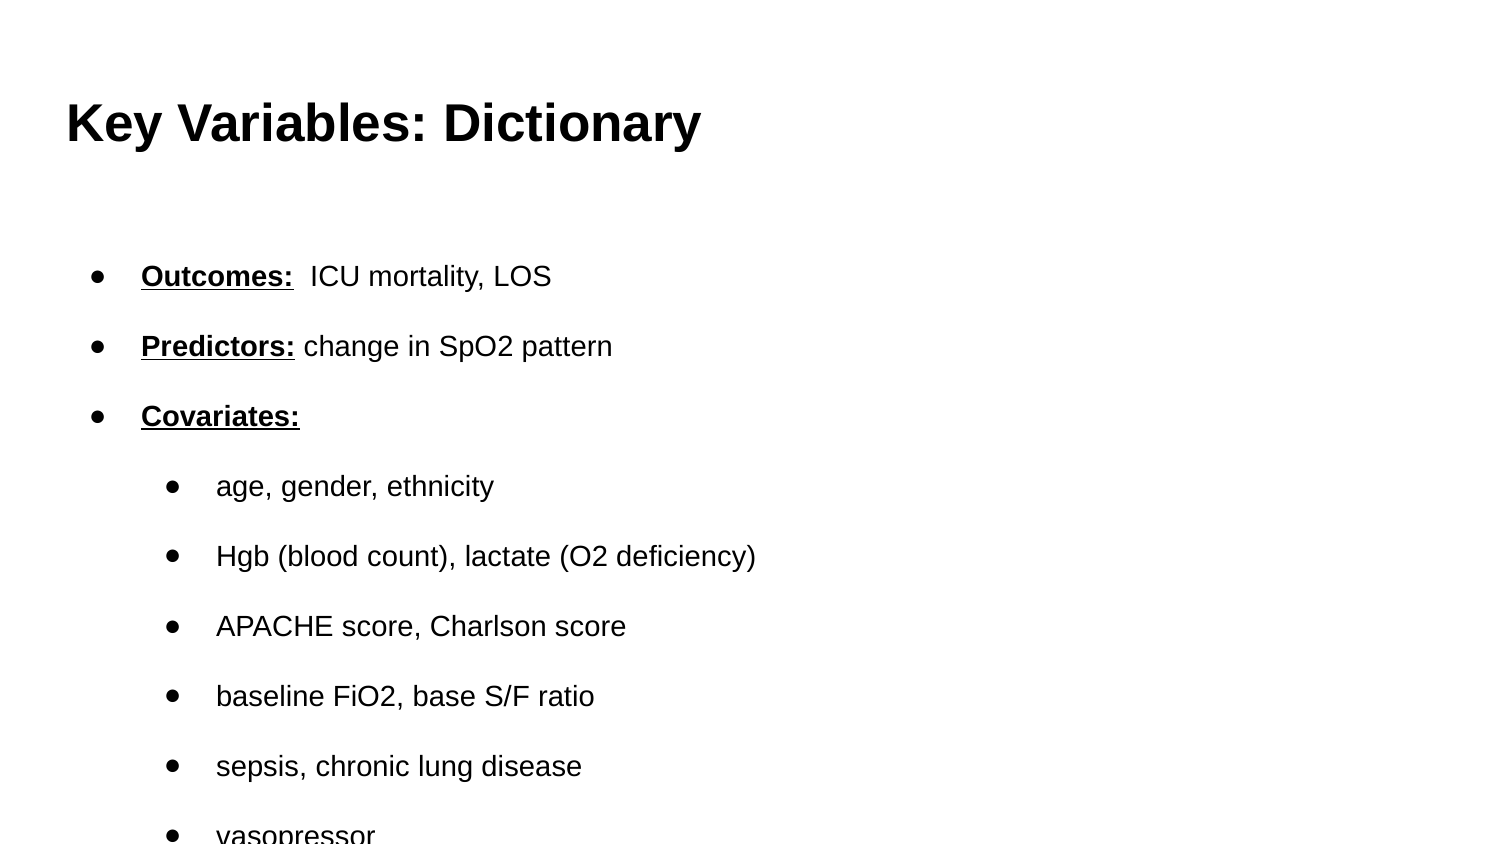

# Key Variables: Dictionary
Outcomes:  ICU mortality, LOS
Predictors: change in SpO2 pattern
Covariates:
age, gender, ethnicity
Hgb (blood count), lactate (O2 deficiency)
APACHE score, Charlson score
baseline FiO2, base S/F ratio
sepsis, chronic lung disease
vasopressor